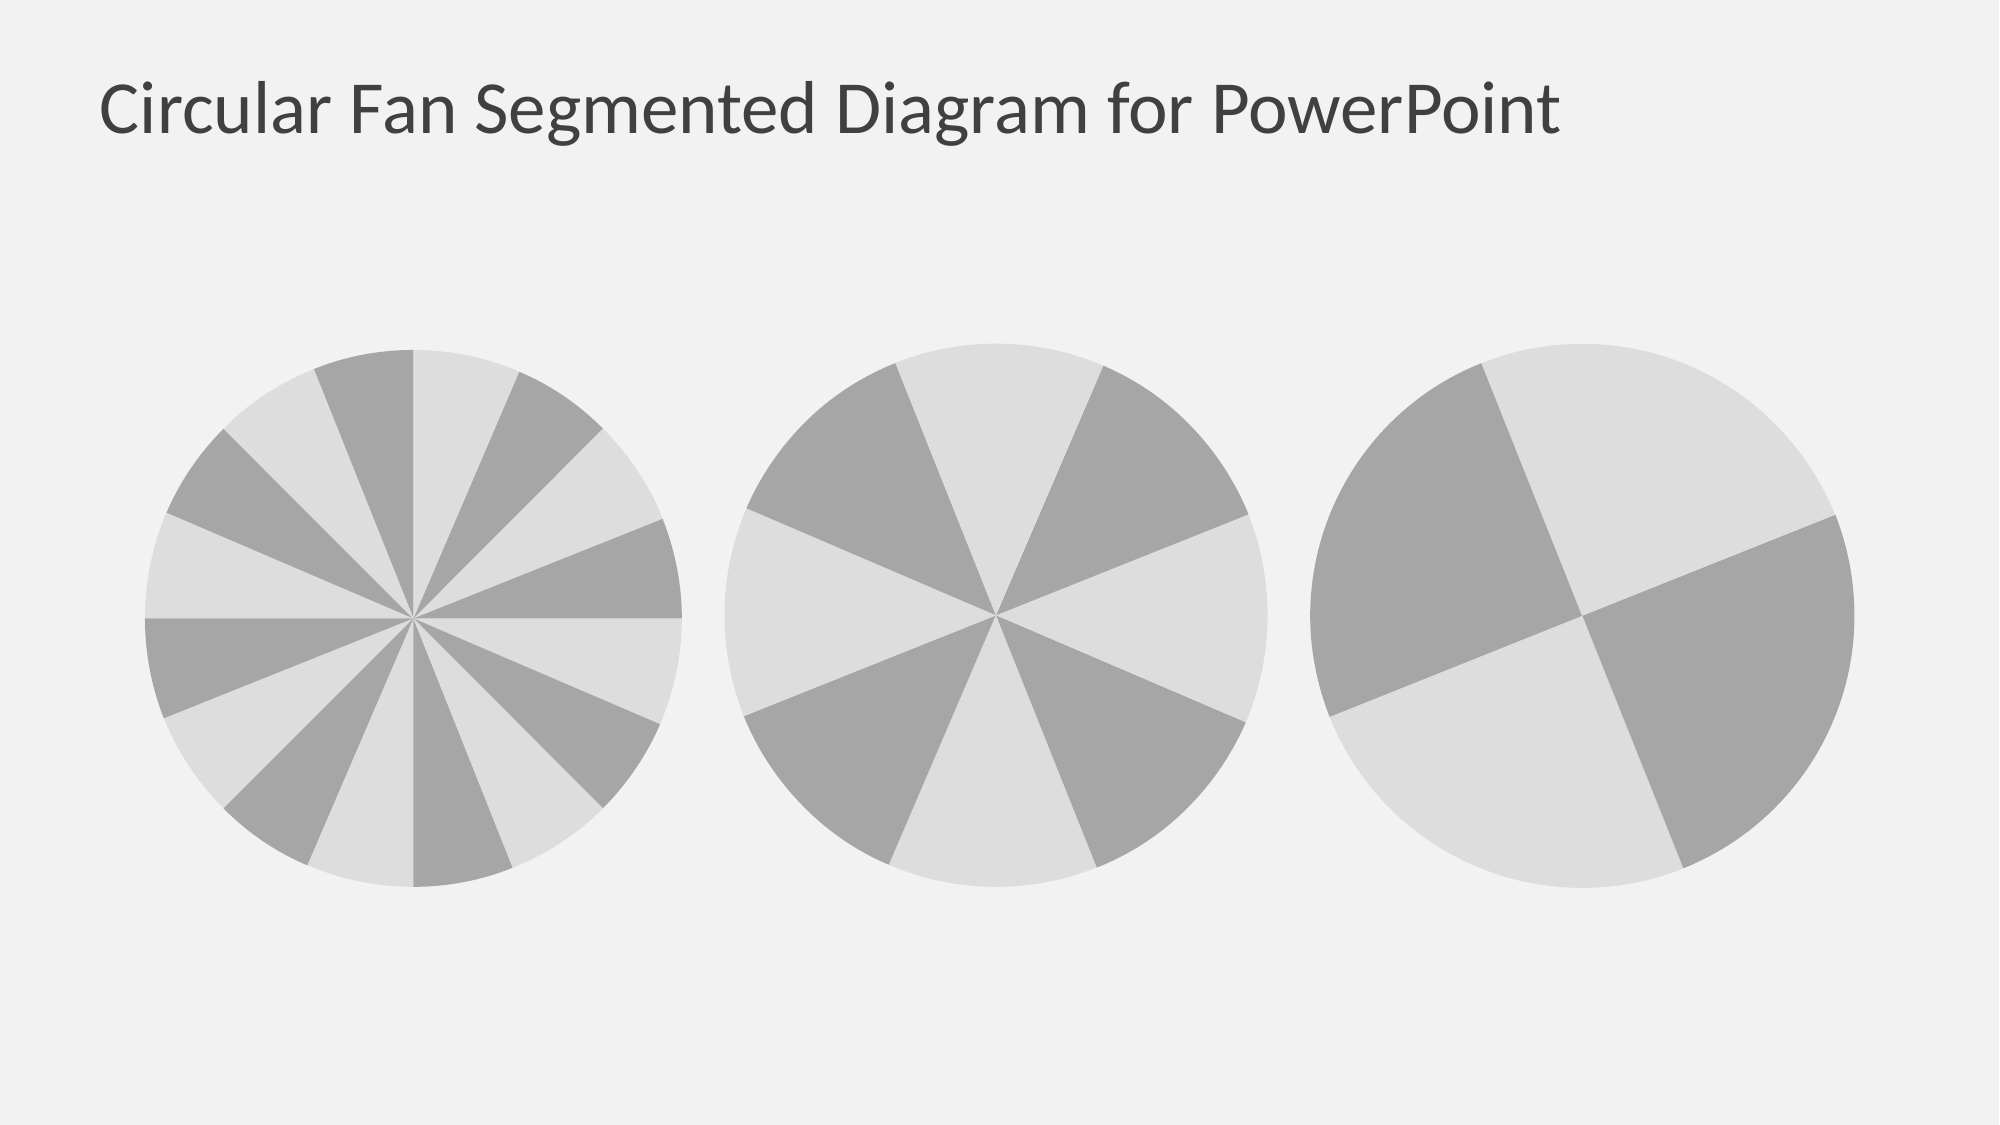

# Circular Fan Segmented Diagram for PowerPoint